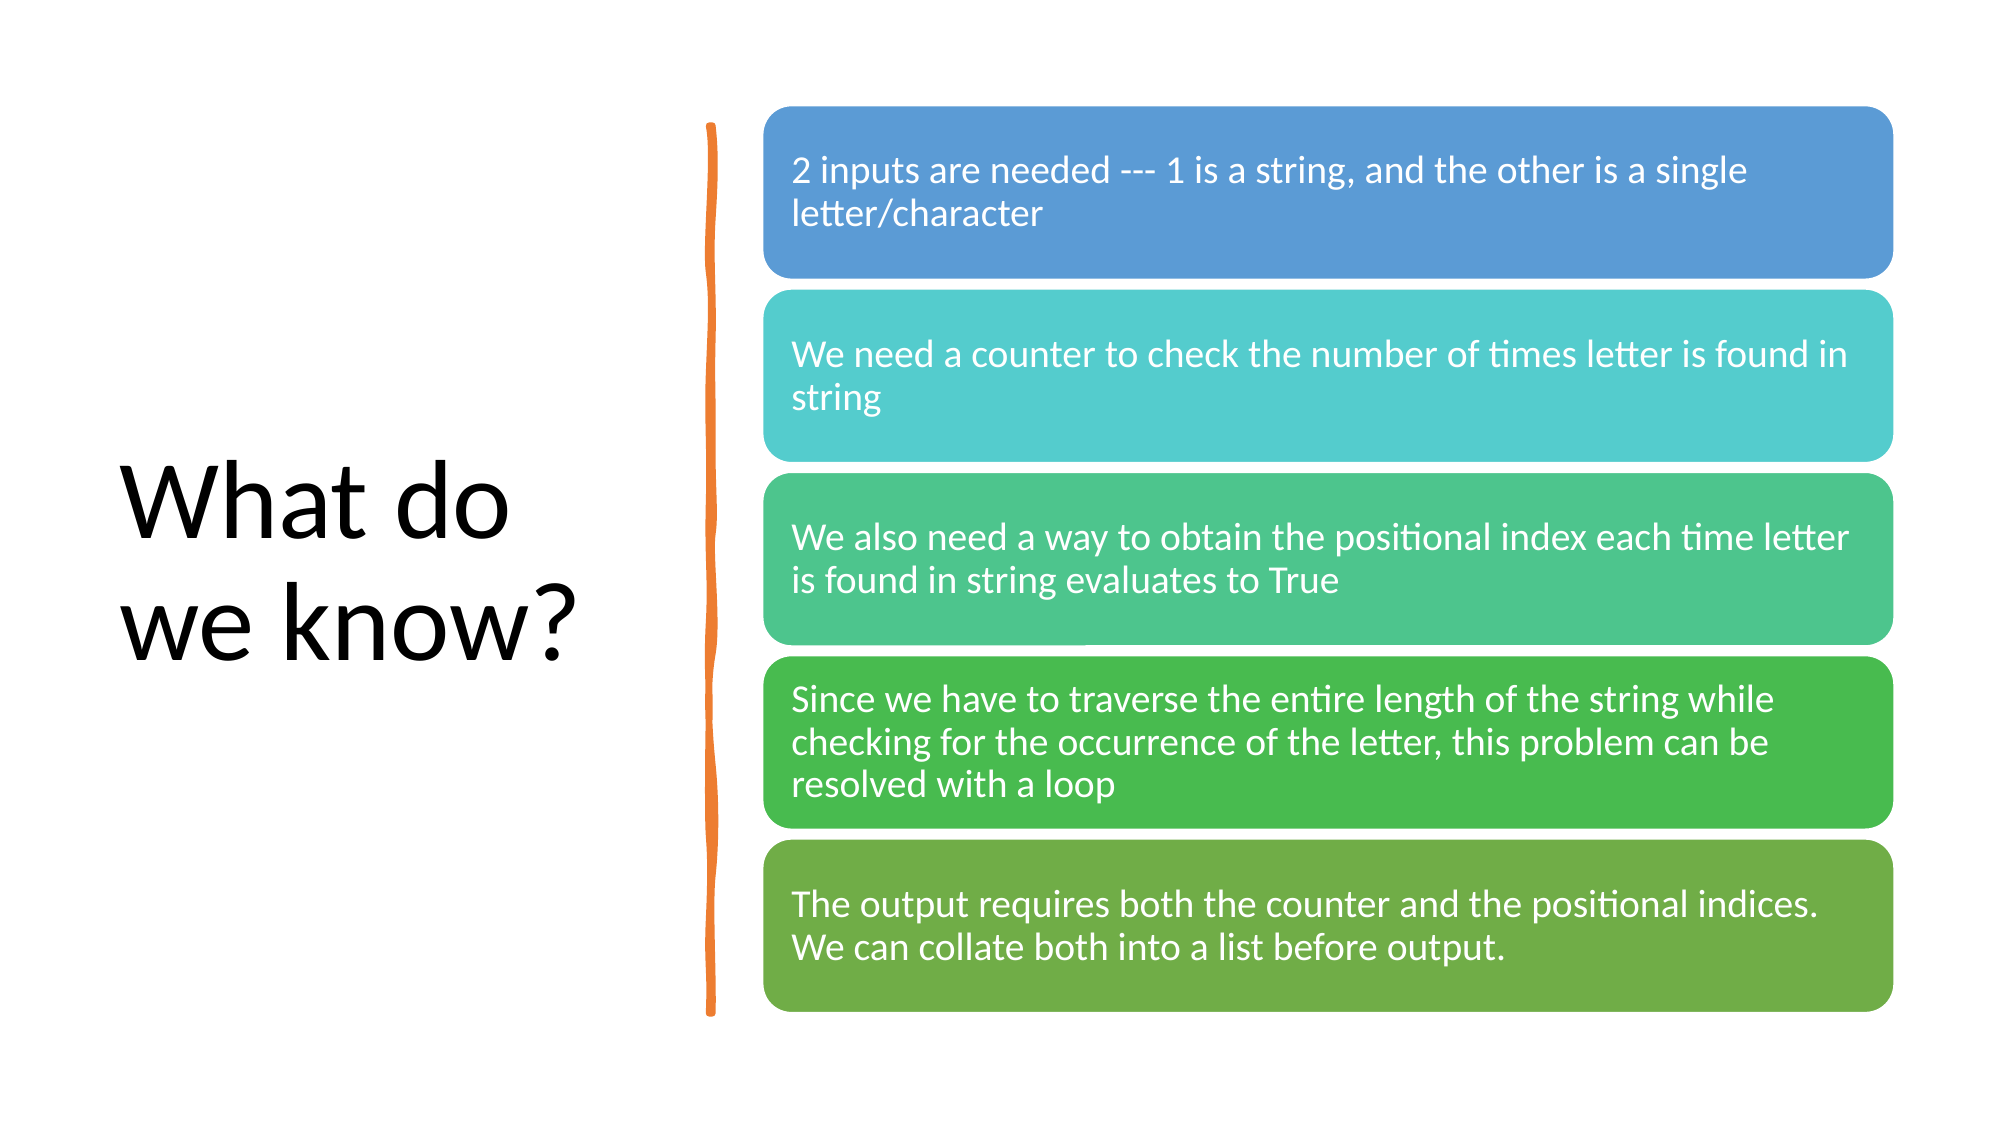

2 inputs are needed --- 1 is a string, and the other is a single letter/character
We need a counter to check the number of times letter is found in string
We also need a way to obtain the positional index each time letter is found in string evaluates to True
Since we have to traverse the entire length of the string while checking for the occurrence of the letter, this problem can be resolved with a loop
The output requires both the counter and the positional indices. We can collate both into a list before output.
# What do we know?